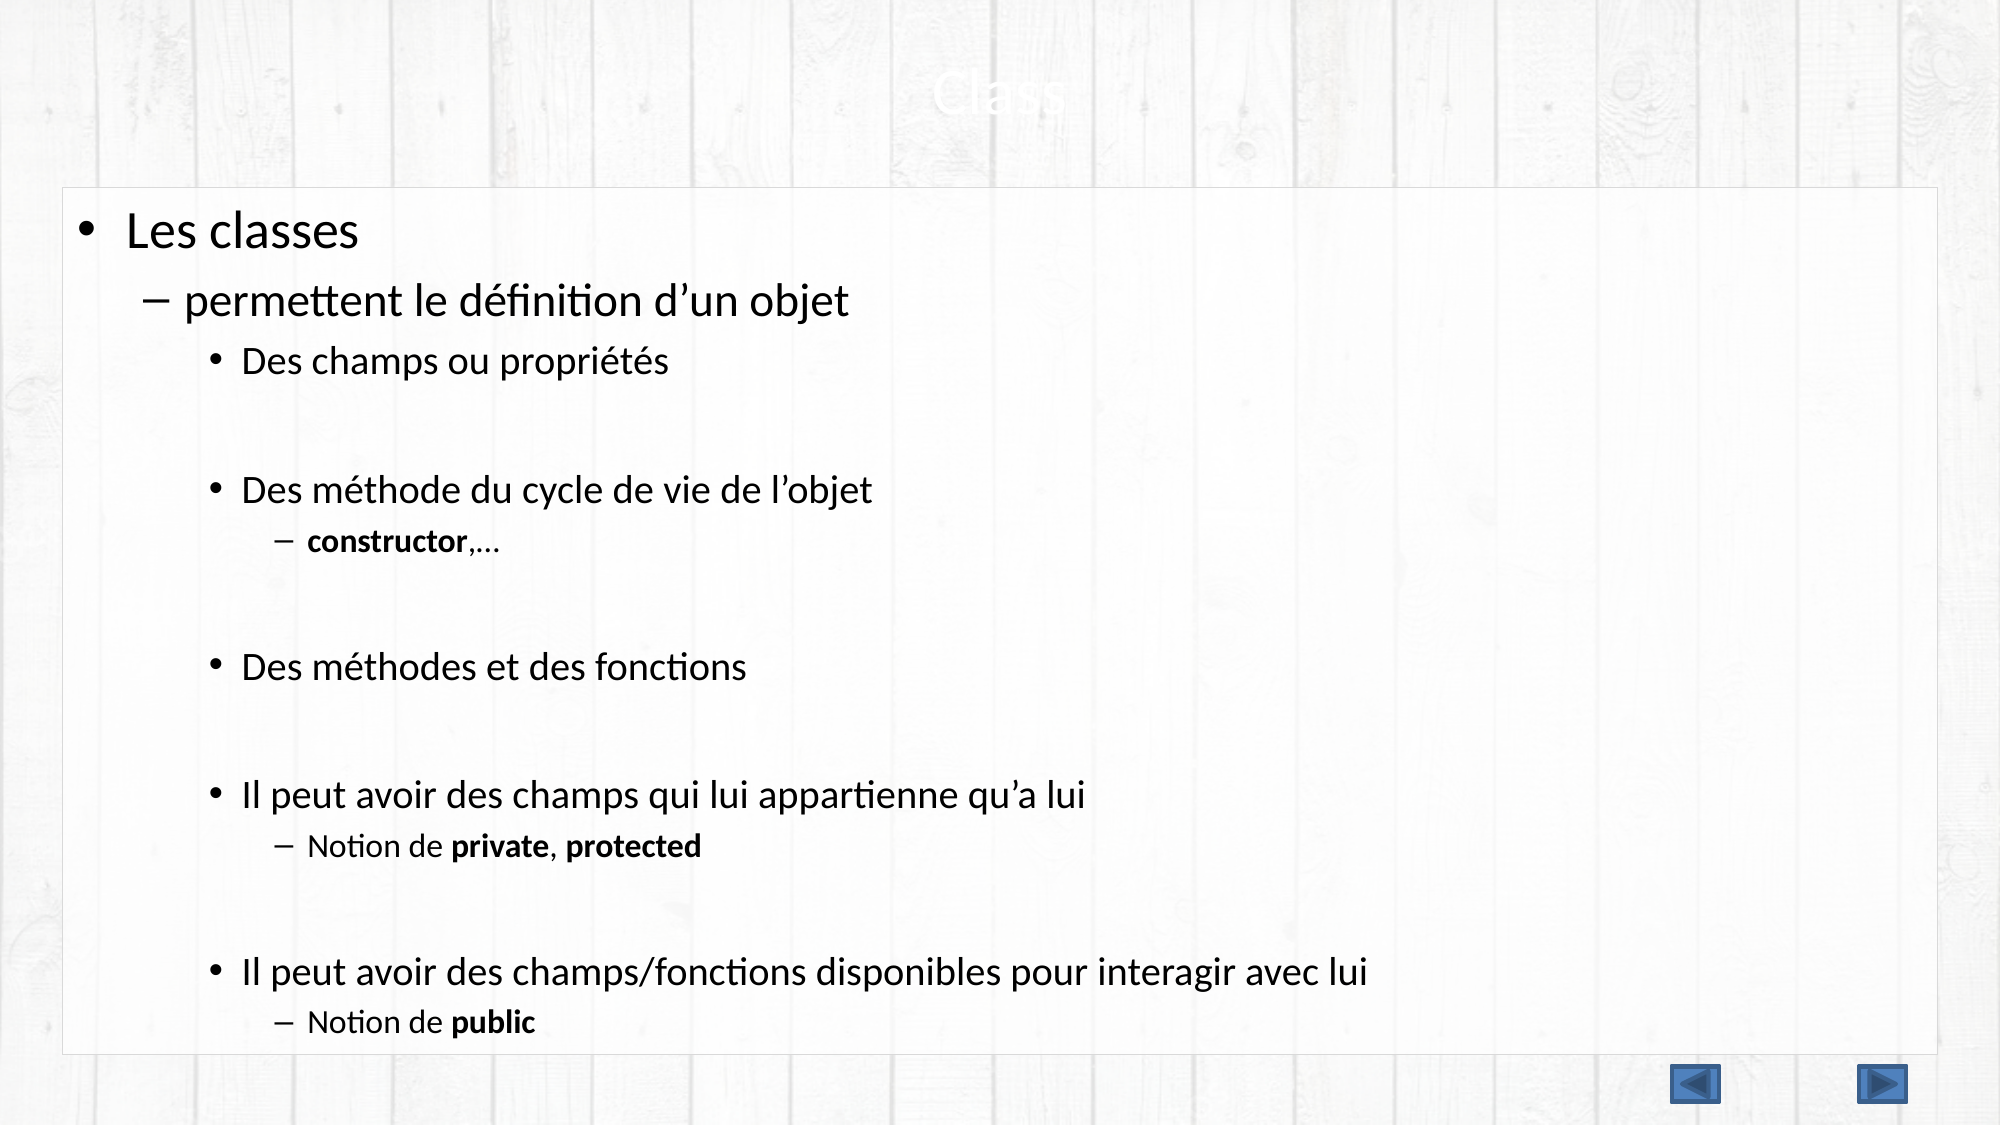

# Class
Les classes
permettent le définition d’un objet
Des champs ou propriétés

Des méthode du cycle de vie de l’objet
constructor,…

Des méthodes et des fonctions

Il peut avoir des champs qui lui appartienne qu’a lui
Notion de private, protected

Il peut avoir des champs/fonctions disponibles pour interagir avec lui
Notion de public